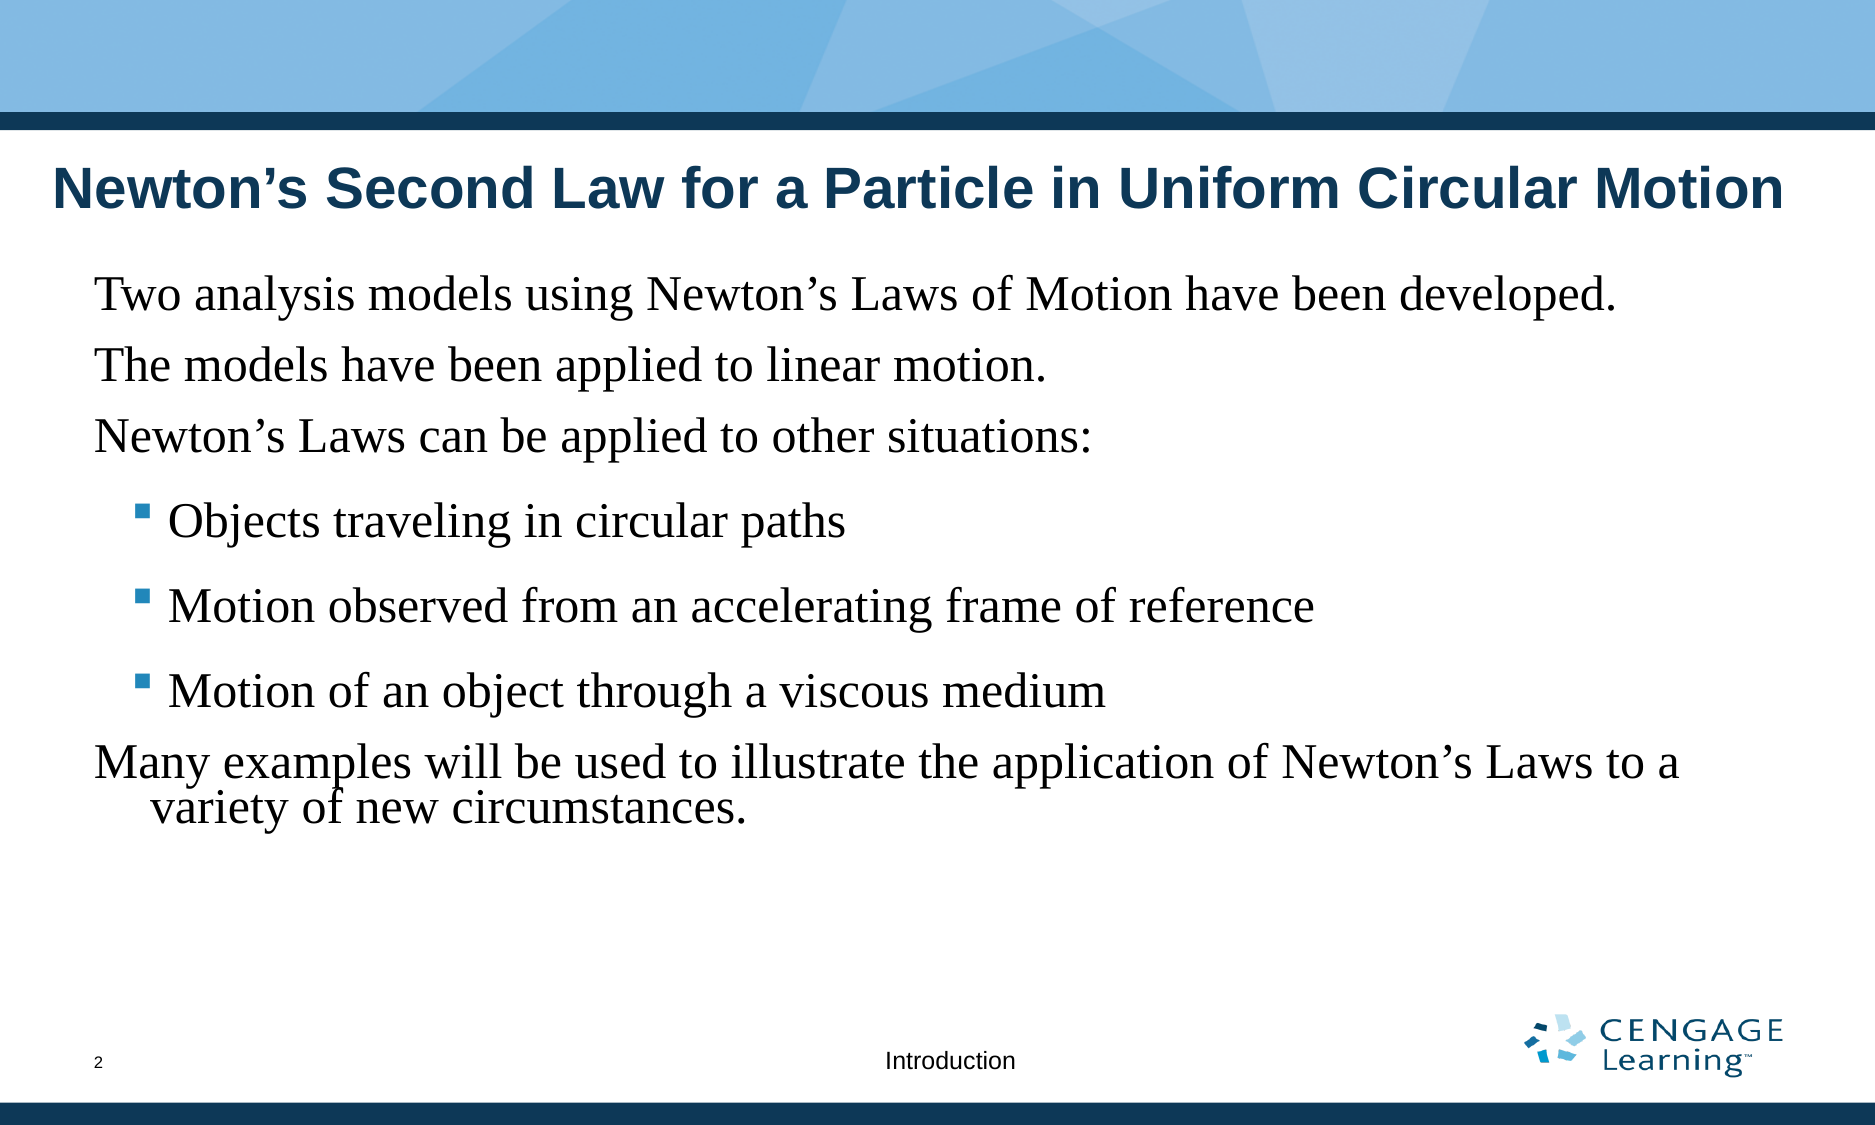

# Newton’s Second Law for a Particle in Uniform Circular Motion
Two analysis models using Newton’s Laws of Motion have been developed.
The models have been applied to linear motion.
Newton’s Laws can be applied to other situations:
Objects traveling in circular paths
Motion observed from an accelerating frame of reference
Motion of an object through a viscous medium
Many examples will be used to illustrate the application of Newton’s Laws to a variety of new circumstances.
Introduction
2